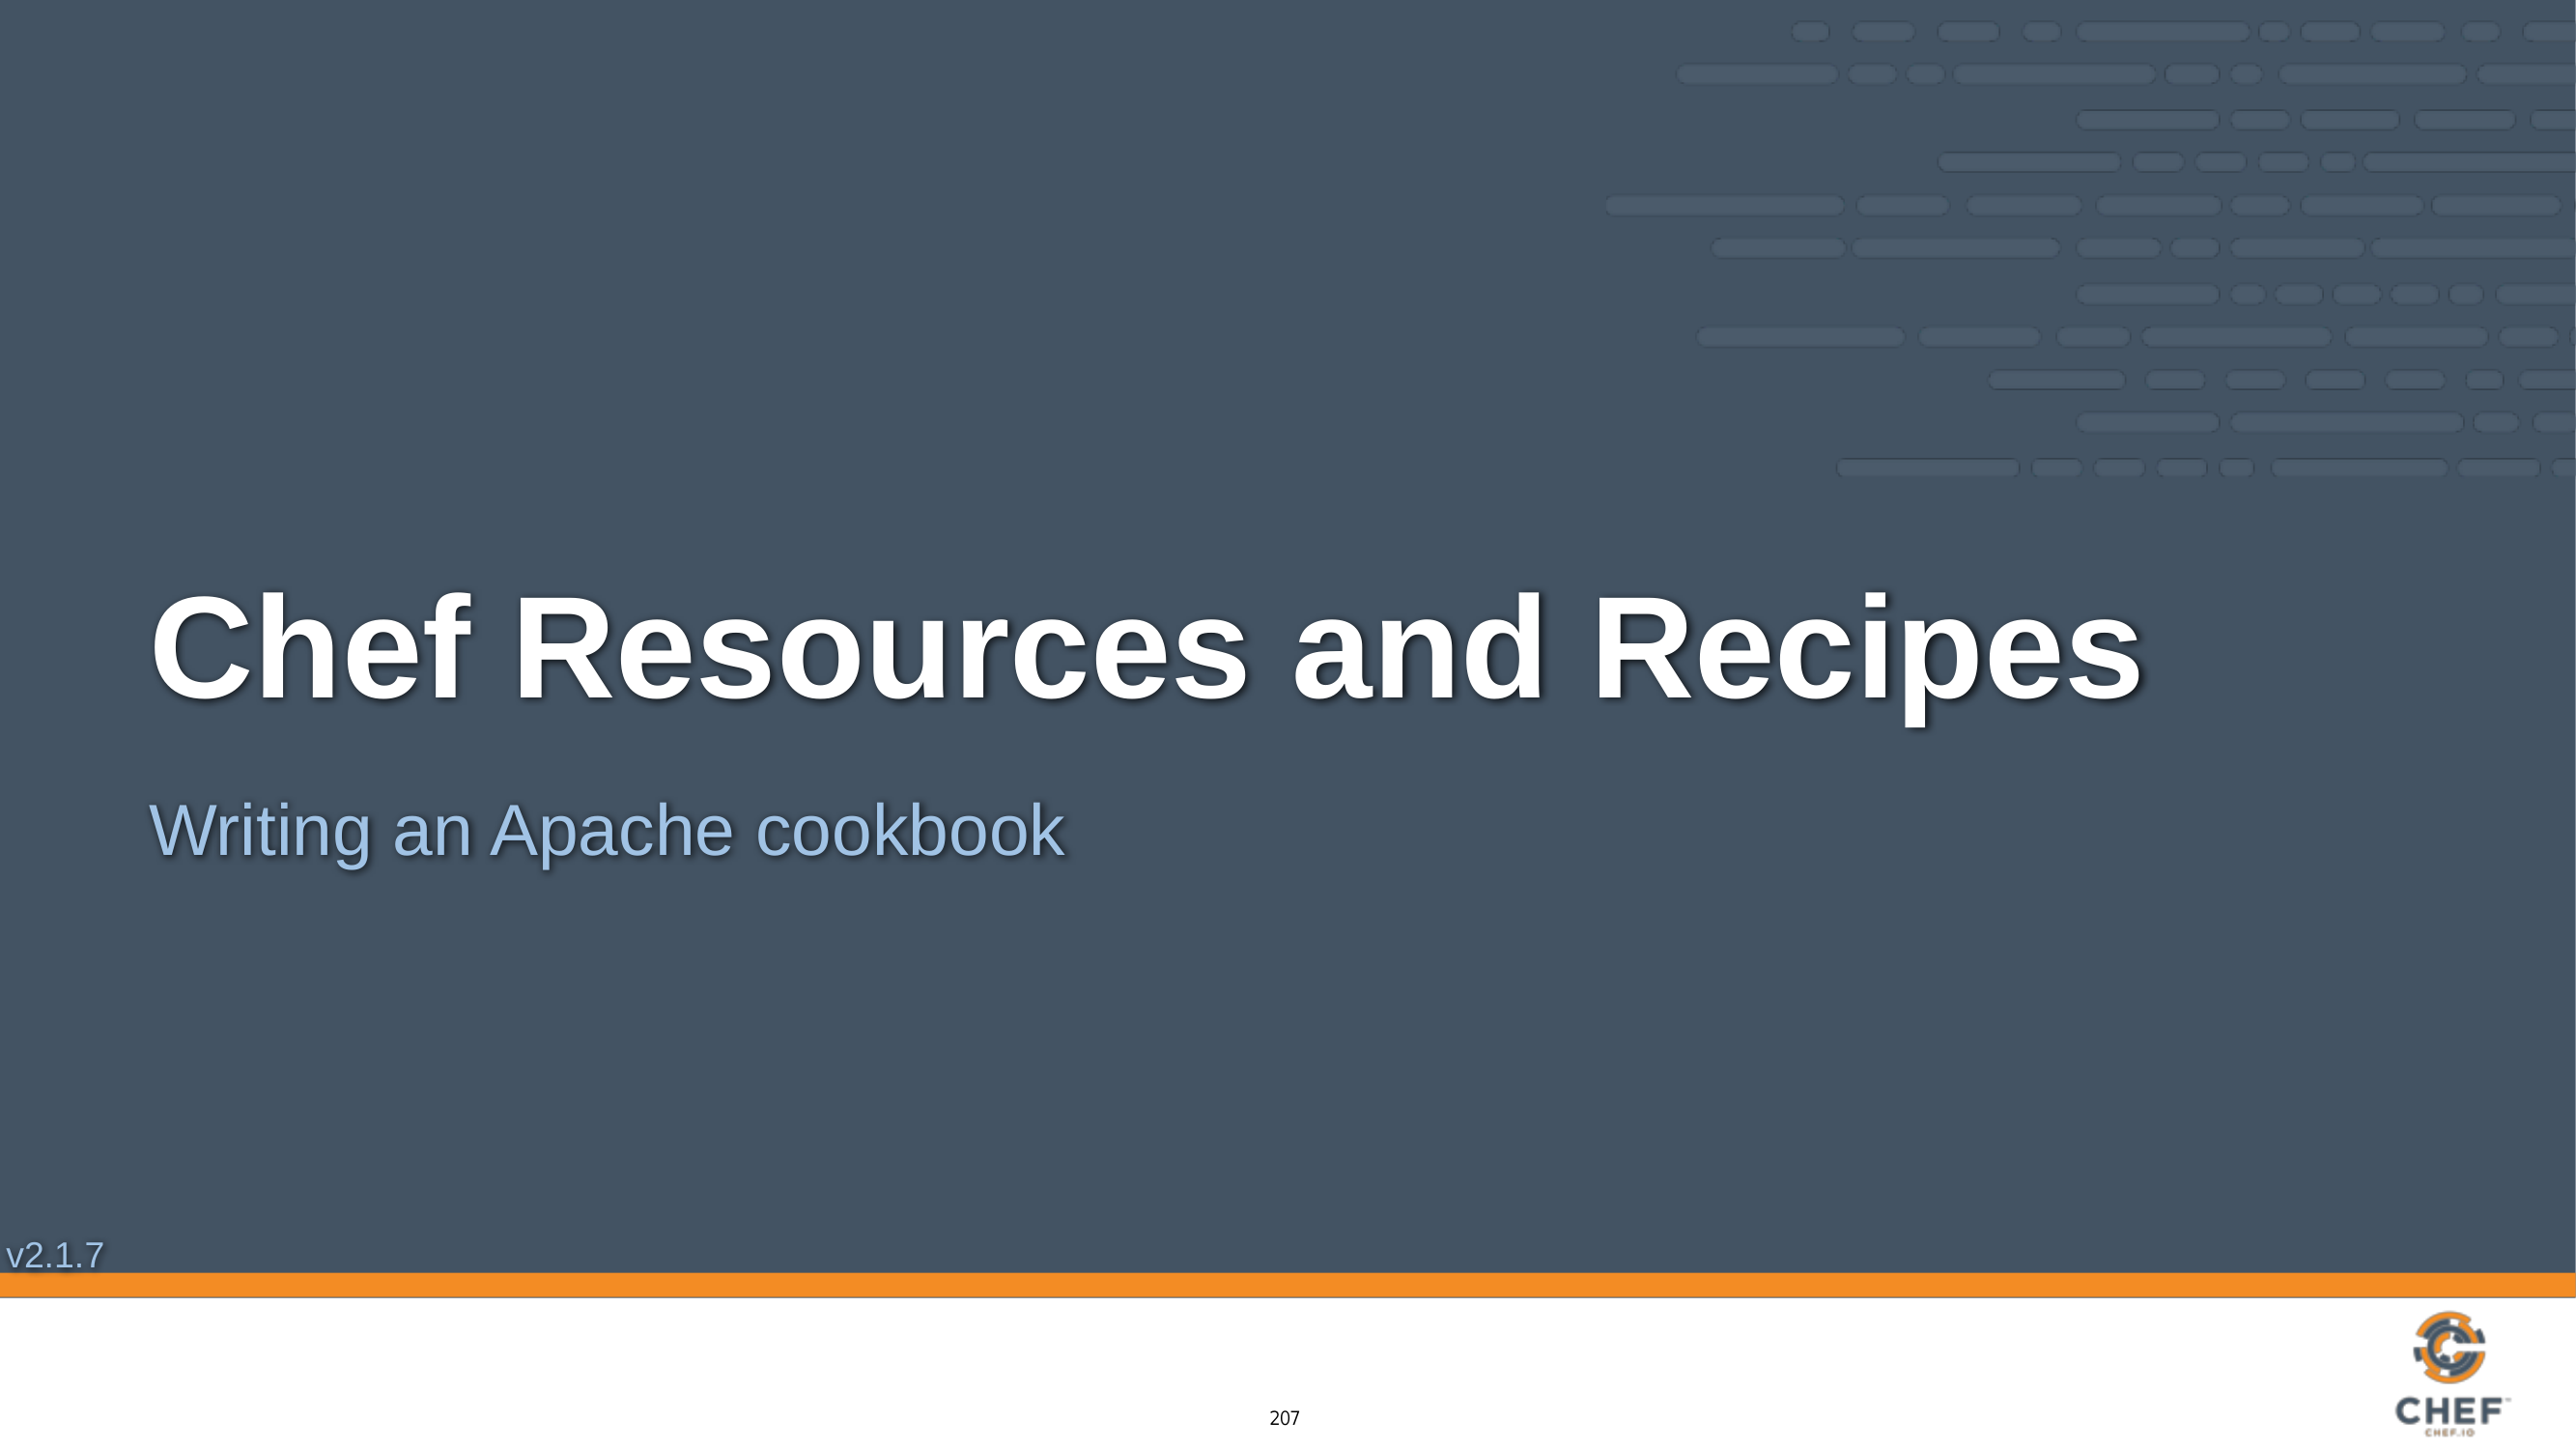

# Chef Resources and Recipes
Writing an Apache cookbook
207